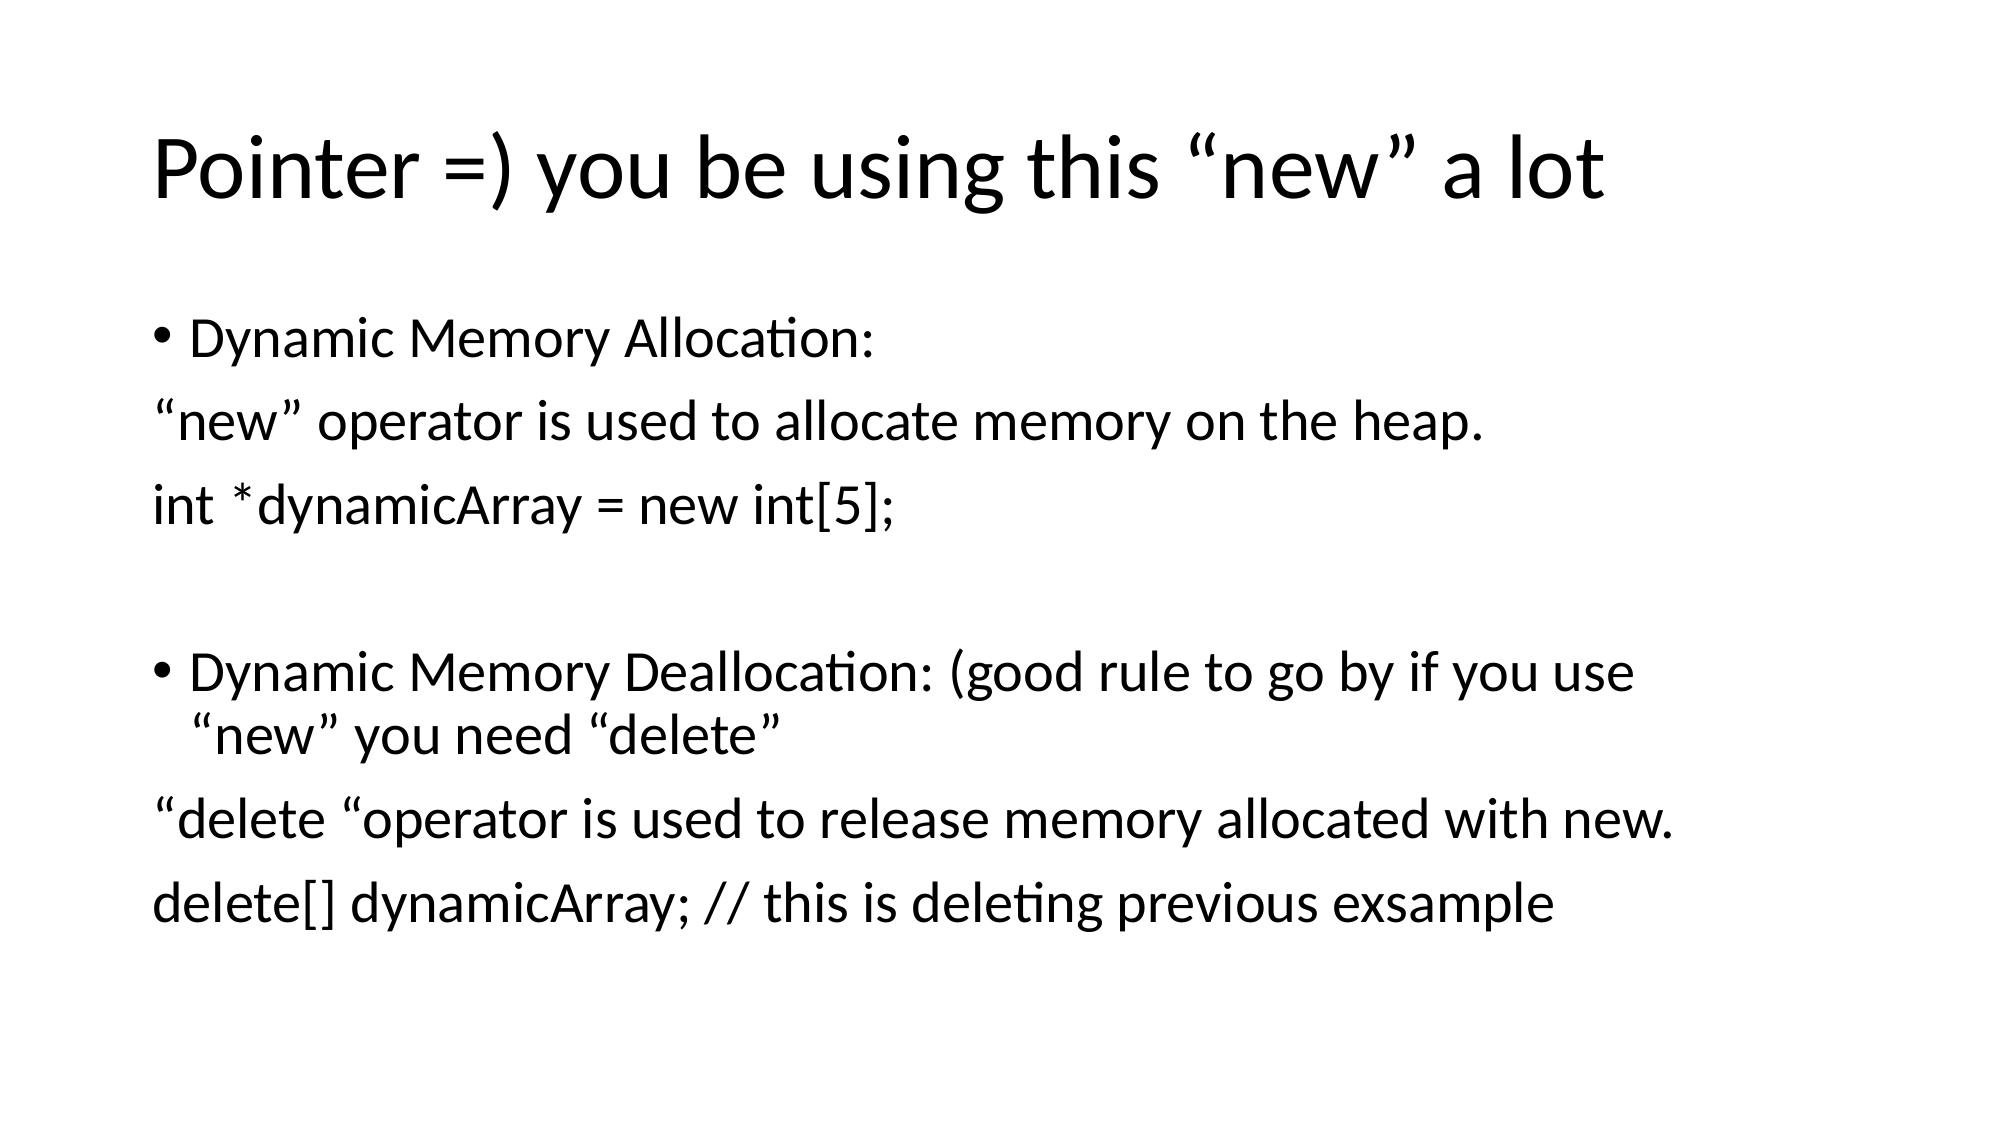

# Pointer =) you be using this “new” a lot
Dynamic Memory Allocation:
“new” operator is used to allocate memory on the heap.
int *dynamicArray = new int[5];

Dynamic Memory Deallocation: (good rule to go by if you use “new” you need “delete”
“delete “operator is used to release memory allocated with new.
delete[] dynamicArray; // this is deleting previous exsample